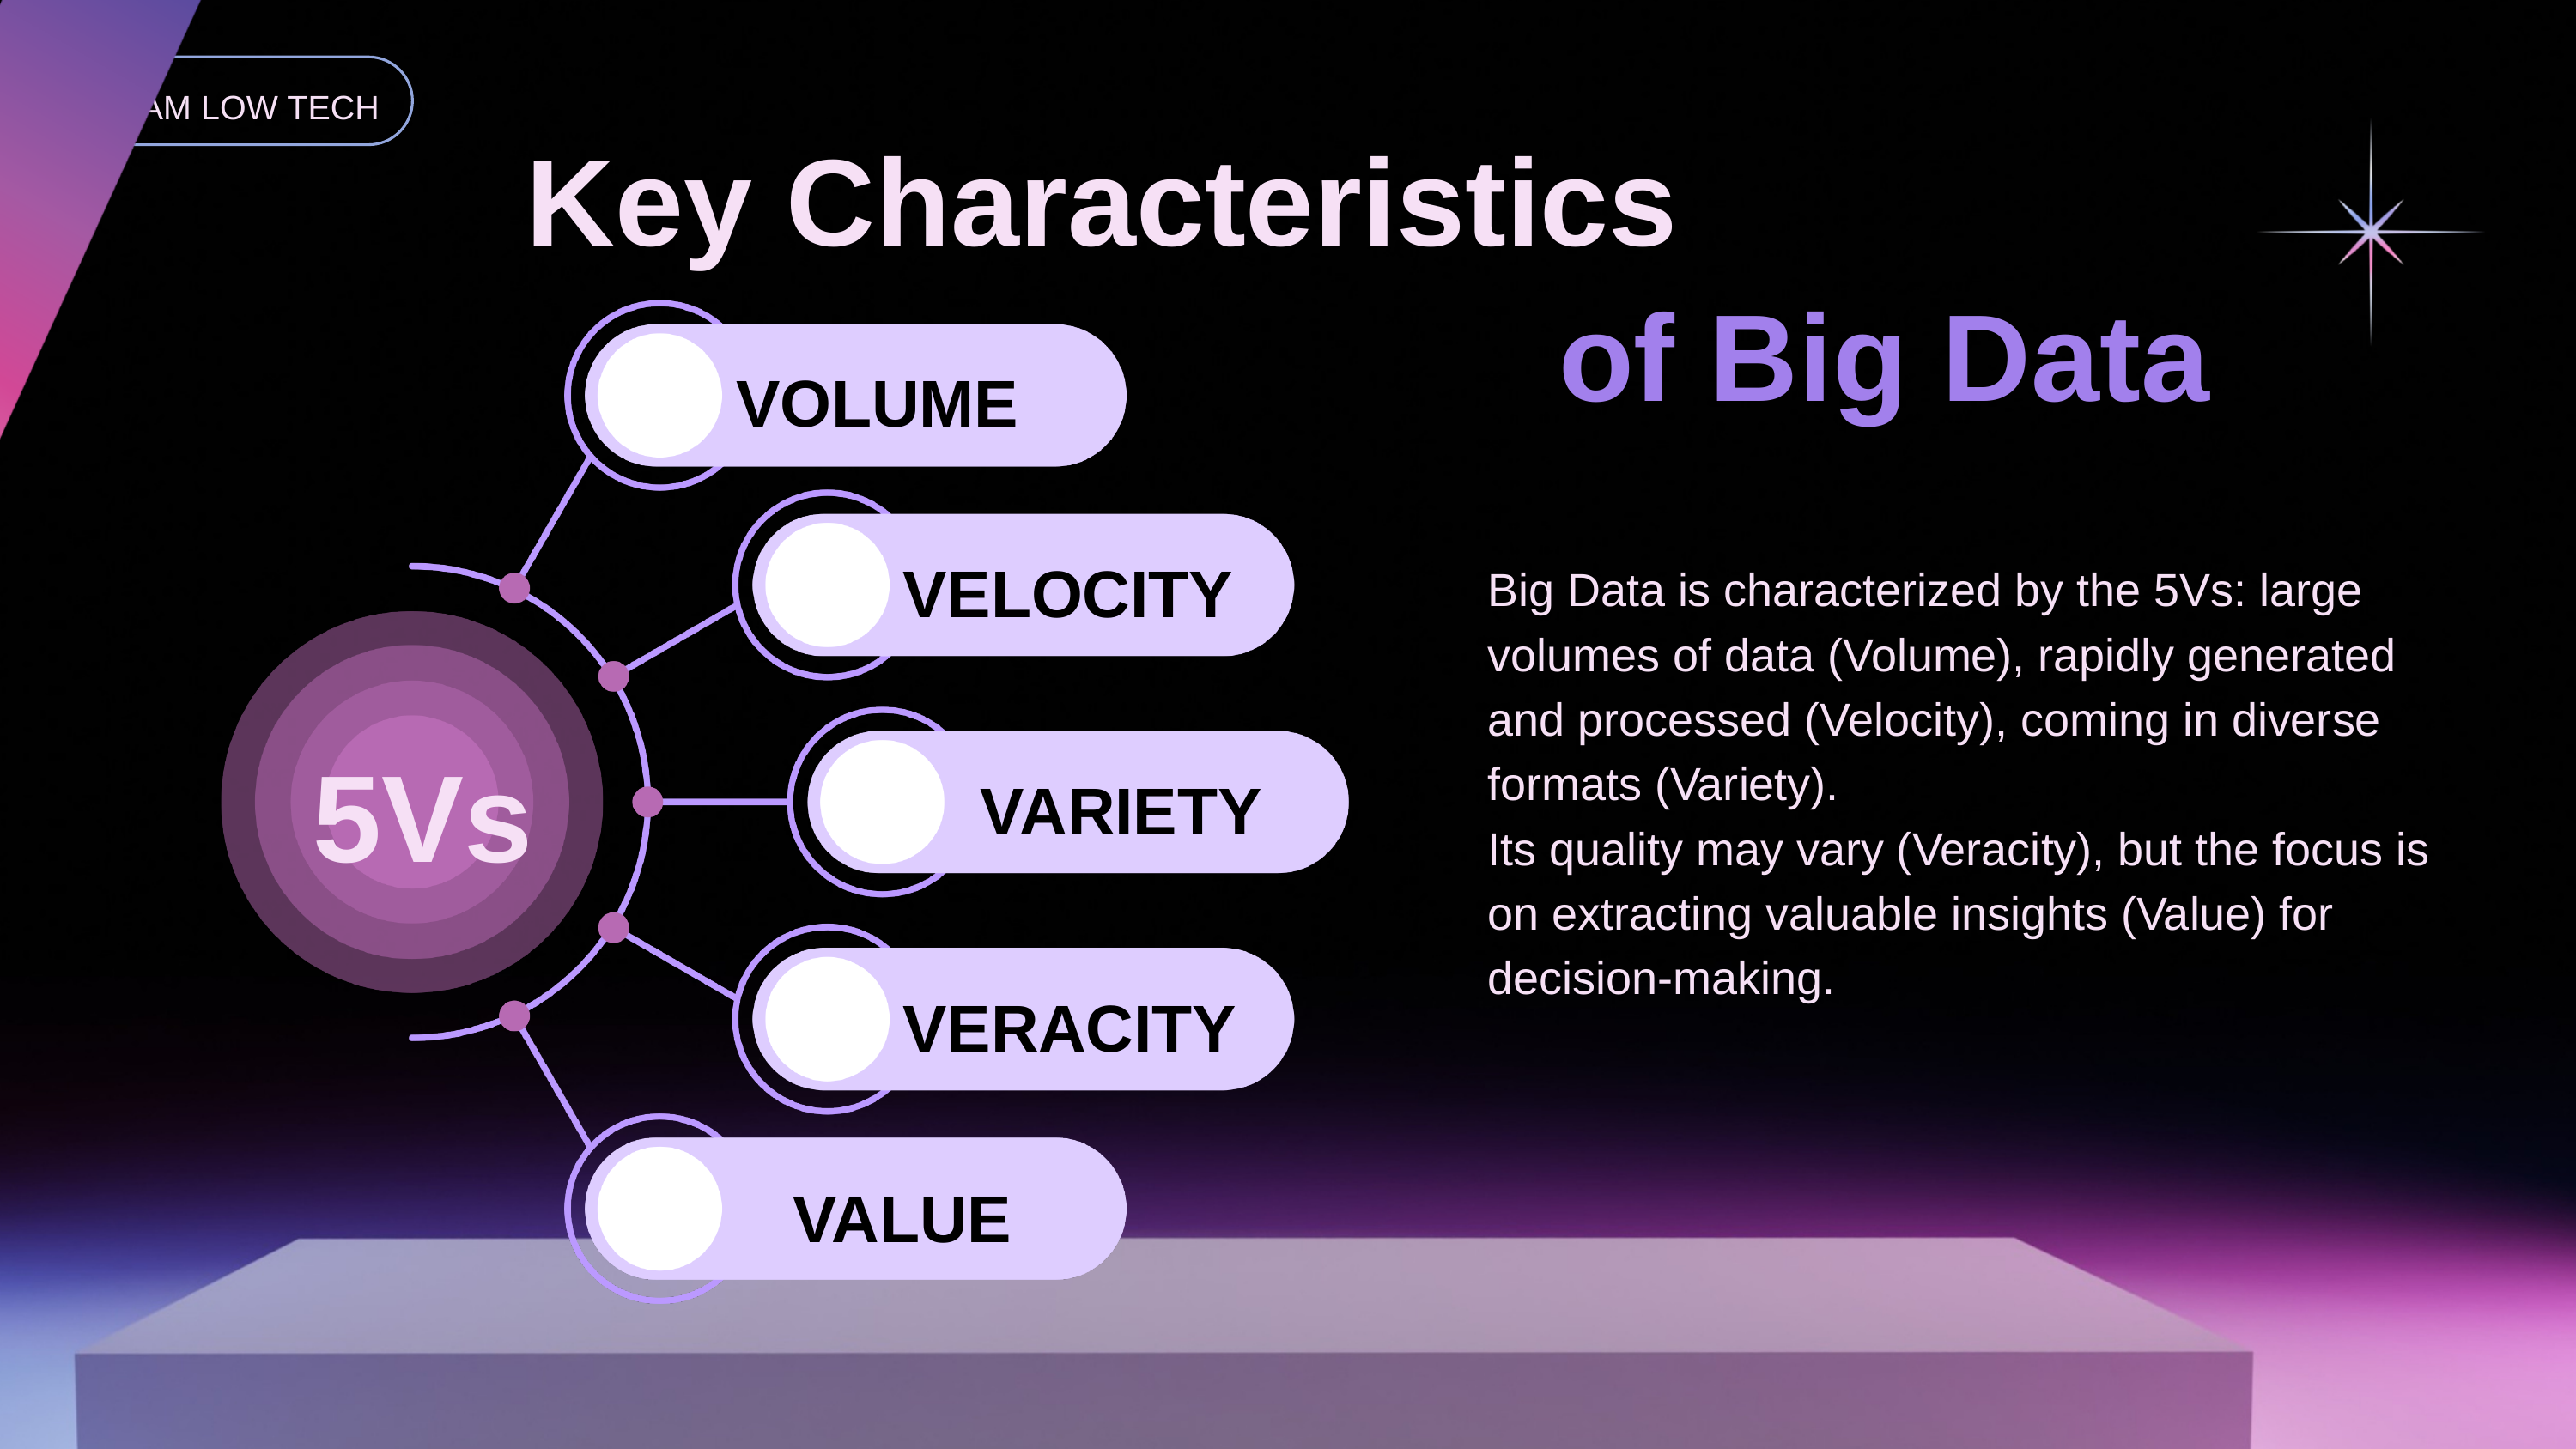

VOLUME
VELOCITY
5Vs
VARIETY
VERACITY
VALUE

TEAM LOW TECH
Key Characteristics

of Big Data

Big Data is characterized by the 5Vs: large volumes of data (Volume), rapidly generated and processed (Velocity), coming in diverse formats (Variety).
Its quality may vary (Veracity), but the focus is on extracting valuable insights (Value) for decision-making.